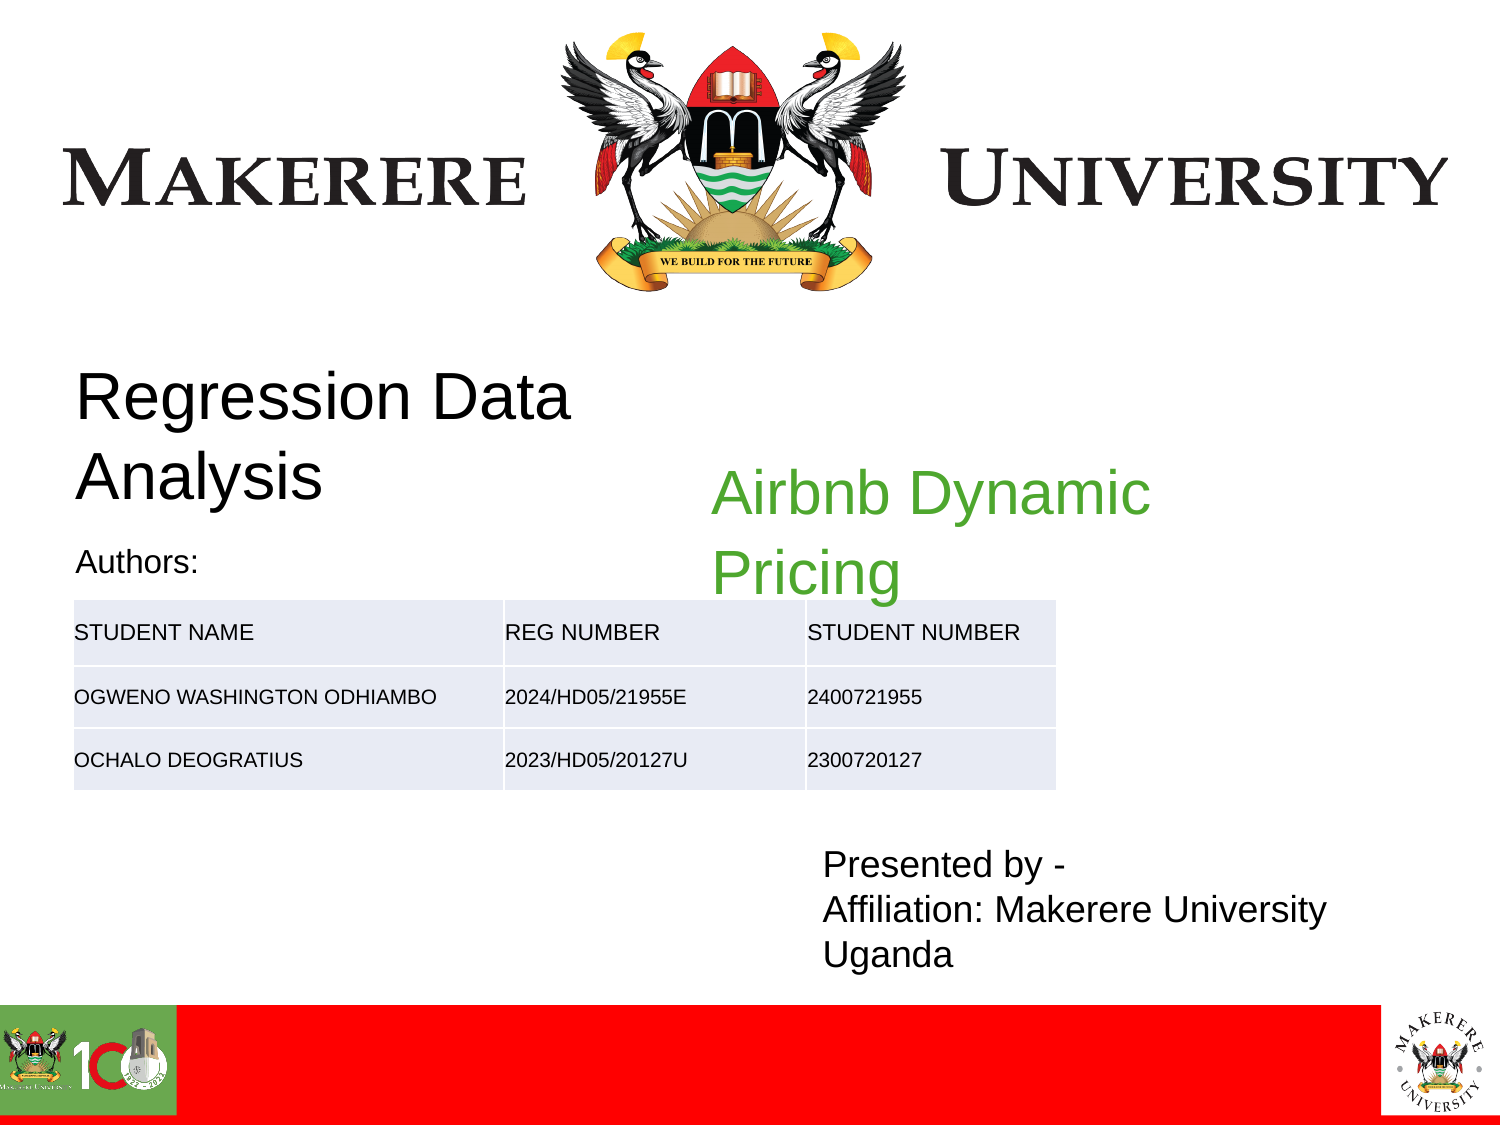

Regression Data Analysis
Airbnb Dynamic Pricing
Authors:
| STUDENT NAME | REG NUMBER | STUDENT NUMBER |
| --- | --- | --- |
| OGWENO WASHINGTON ODHIAMBO | 2024/HD05/21955E | 2400721955 |
| OCHALO DEOGRATIUS | 2023/HD05/20127U | 2300720127 |
Presented by -
Affiliation: Makerere University
Uganda